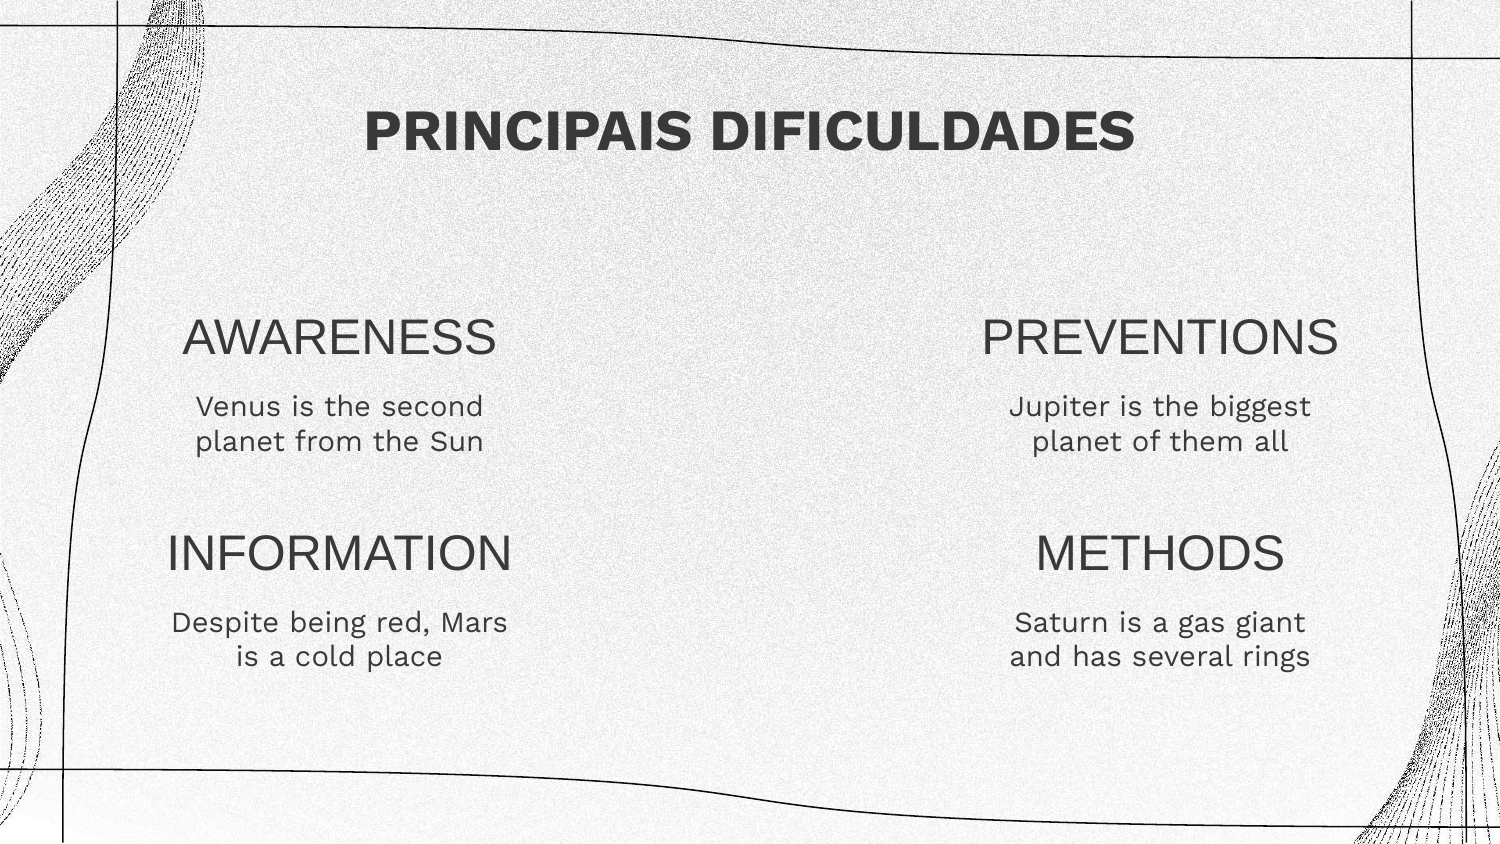

# PRINCIPAIS DIFICULDADES
AWARENESS
PREVENTIONS
Venus is the second planet from the Sun
Jupiter is the biggest planet of them all
INFORMATION
METHODS
Despite being red, Mars is a cold place
Saturn is a gas giant and has several rings